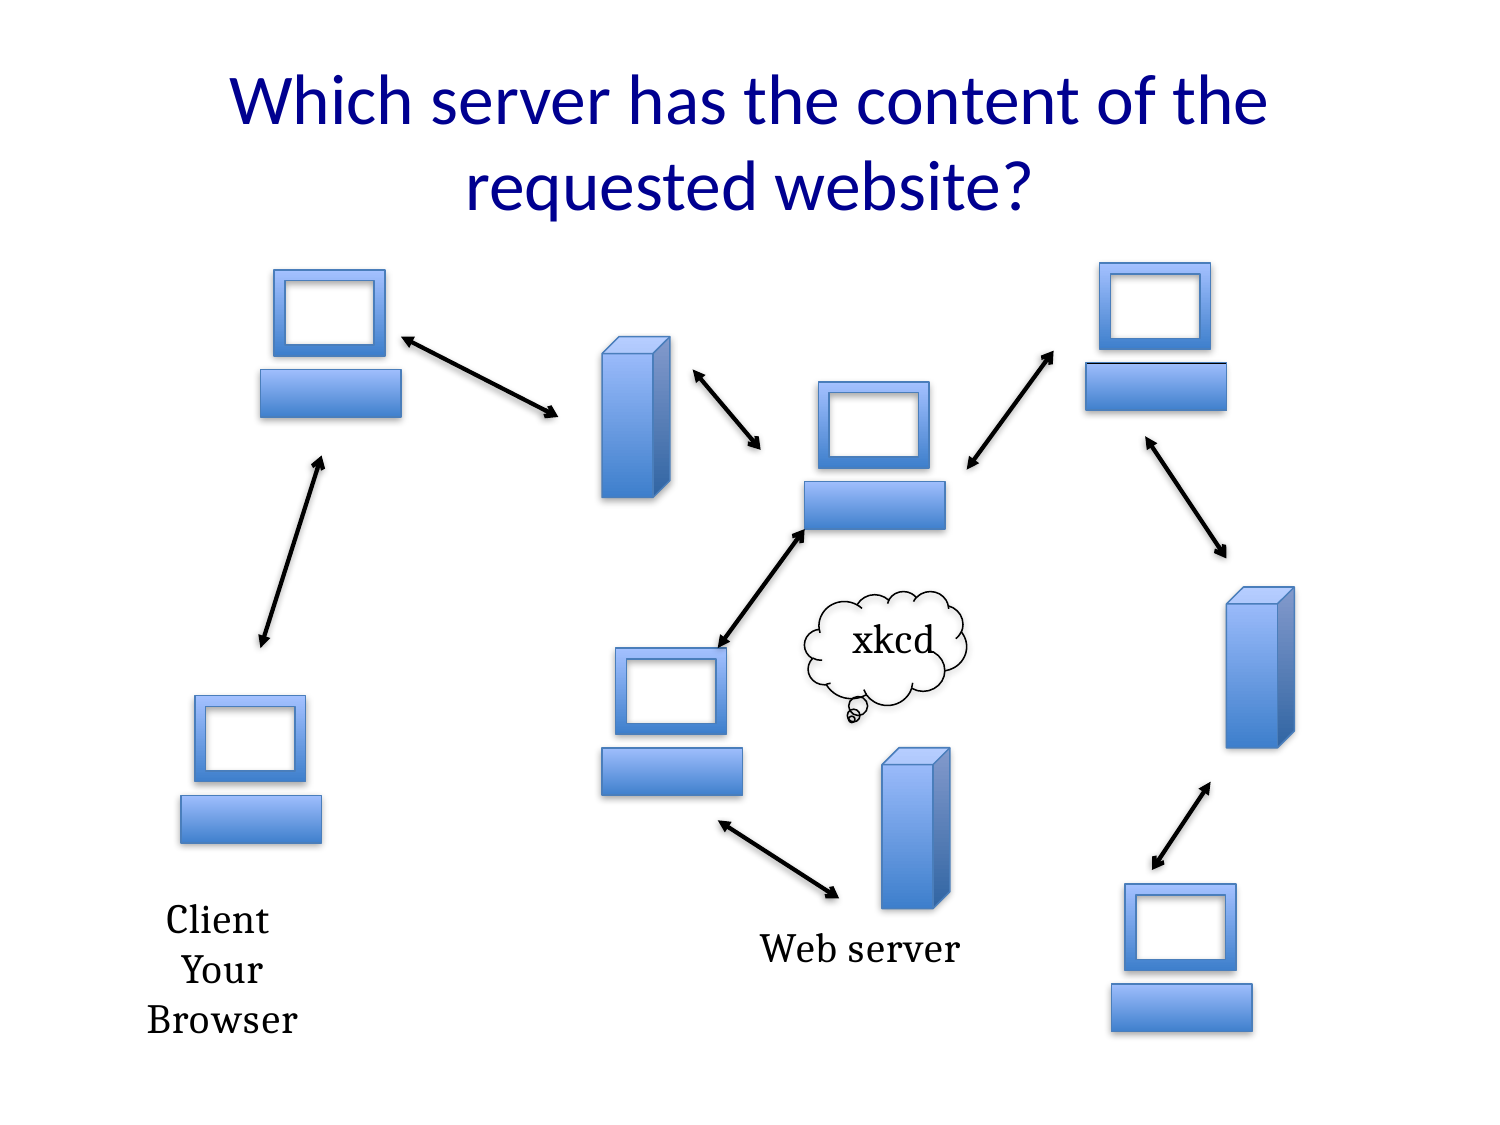

# Which server has the content of the requested website?

xkcd

Client
Your Browser
Web server